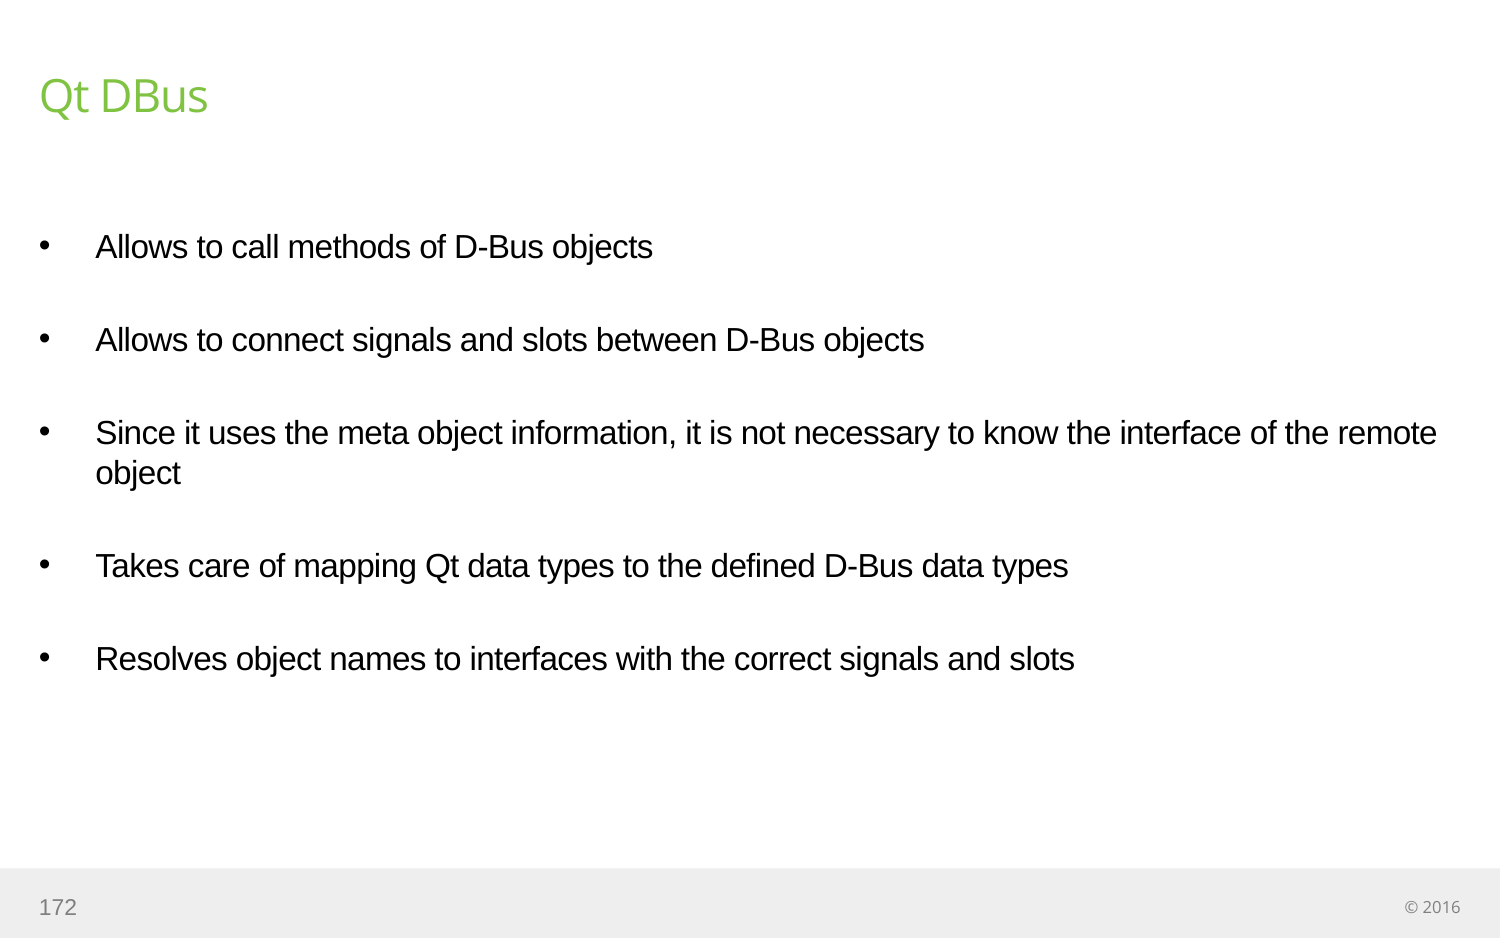

# Qt DBus
Allows to call methods of D-Bus objects

Allows to connect signals and slots between D-Bus objects

Since it uses the meta object information, it is not necessary to know the interface of the remote object

Takes care of mapping Qt data types to the defined D-Bus data types

Resolves object names to interfaces with the correct signals and slots

172
© 2016